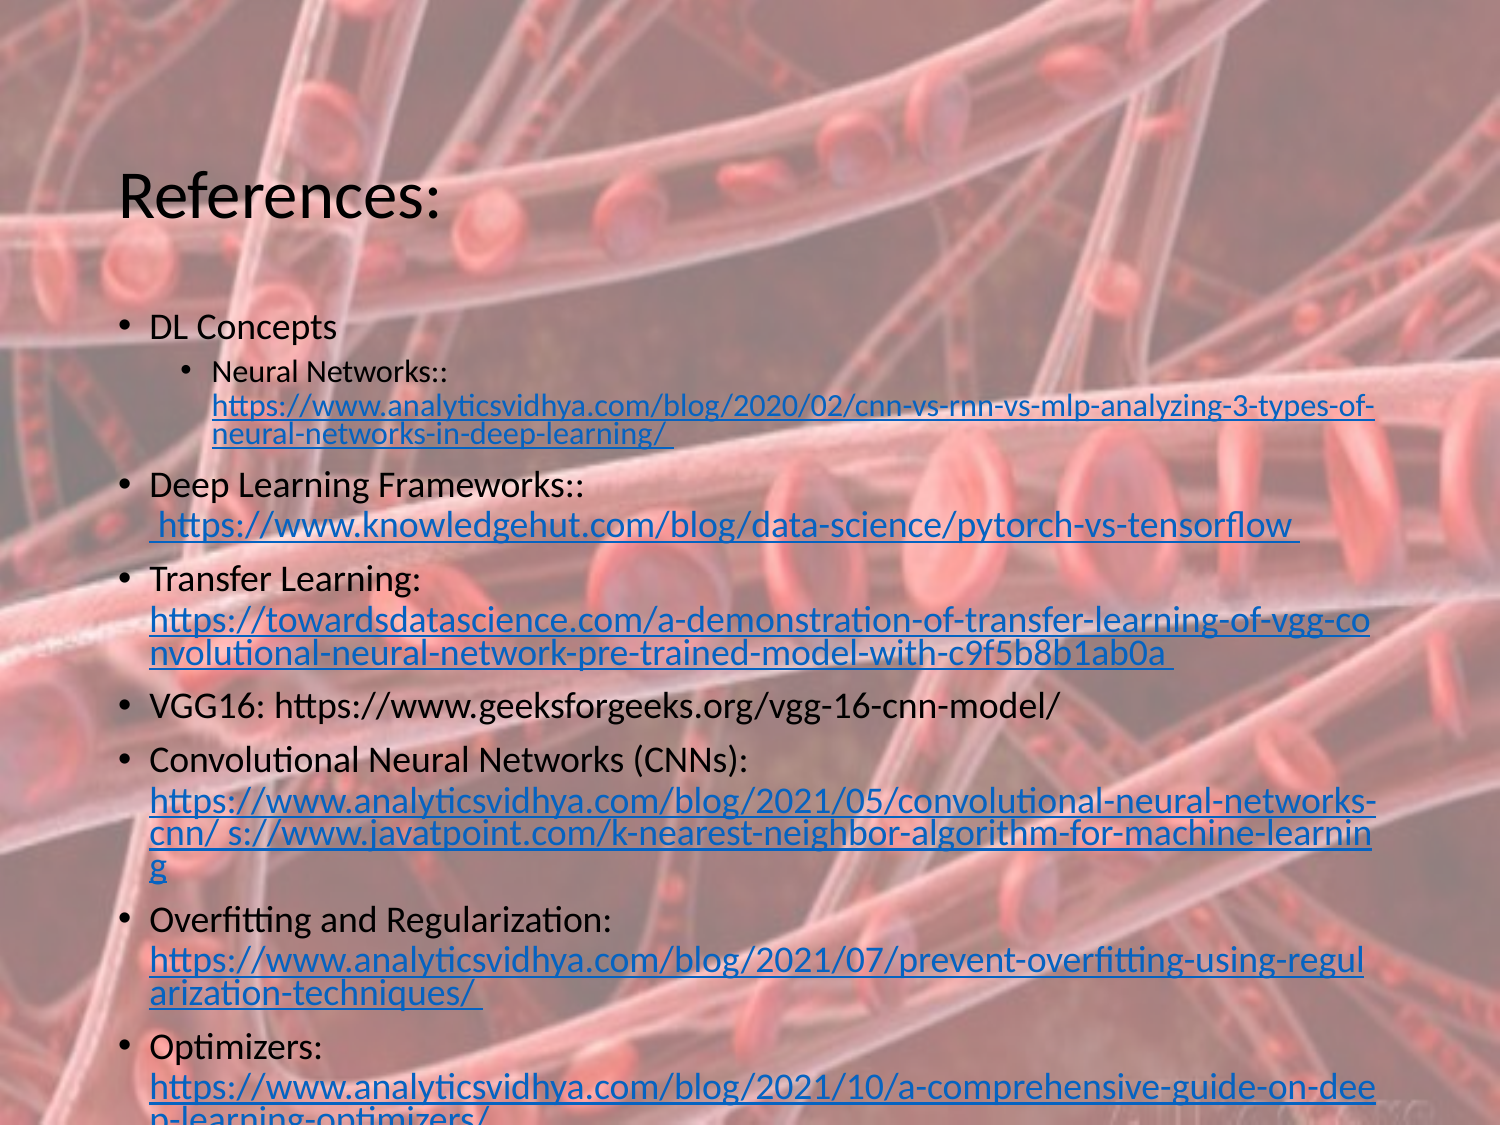

# References:
DL Concepts
Neural Networks:: https://www.analyticsvidhya.com/blog/2020/02/cnn-vs-rnn-vs-mlp-analyzing-3-types-of-neural-networks-in-deep-learning/
Deep Learning Frameworks::  https://www.knowledgehut.com/blog/data-science/pytorch-vs-tensorflow
Transfer Learning: https://towardsdatascience.com/a-demonstration-of-transfer-learning-of-vgg-convolutional-neural-network-pre-trained-model-with-c9f5b8b1ab0a
VGG16: https://www.geeksforgeeks.org/vgg-16-cnn-model/
Convolutional Neural Networks (CNNs): https://www.analyticsvidhya.com/blog/2021/05/convolutional-neural-networks-cnn/ s://www.javatpoint.com/k-nearest-neighbor-algorithm-for-machine-learning
Overfitting and Regularization: https://www.analyticsvidhya.com/blog/2021/07/prevent-overfitting-using-regularization-techniques/
Optimizers: https://www.analyticsvidhya.com/blog/2021/10/a-comprehensive-guide-on-deep-learning-optimizers/
Flask Basics: https://www.youtube.com/watch?v=lj4I_CvBnt0